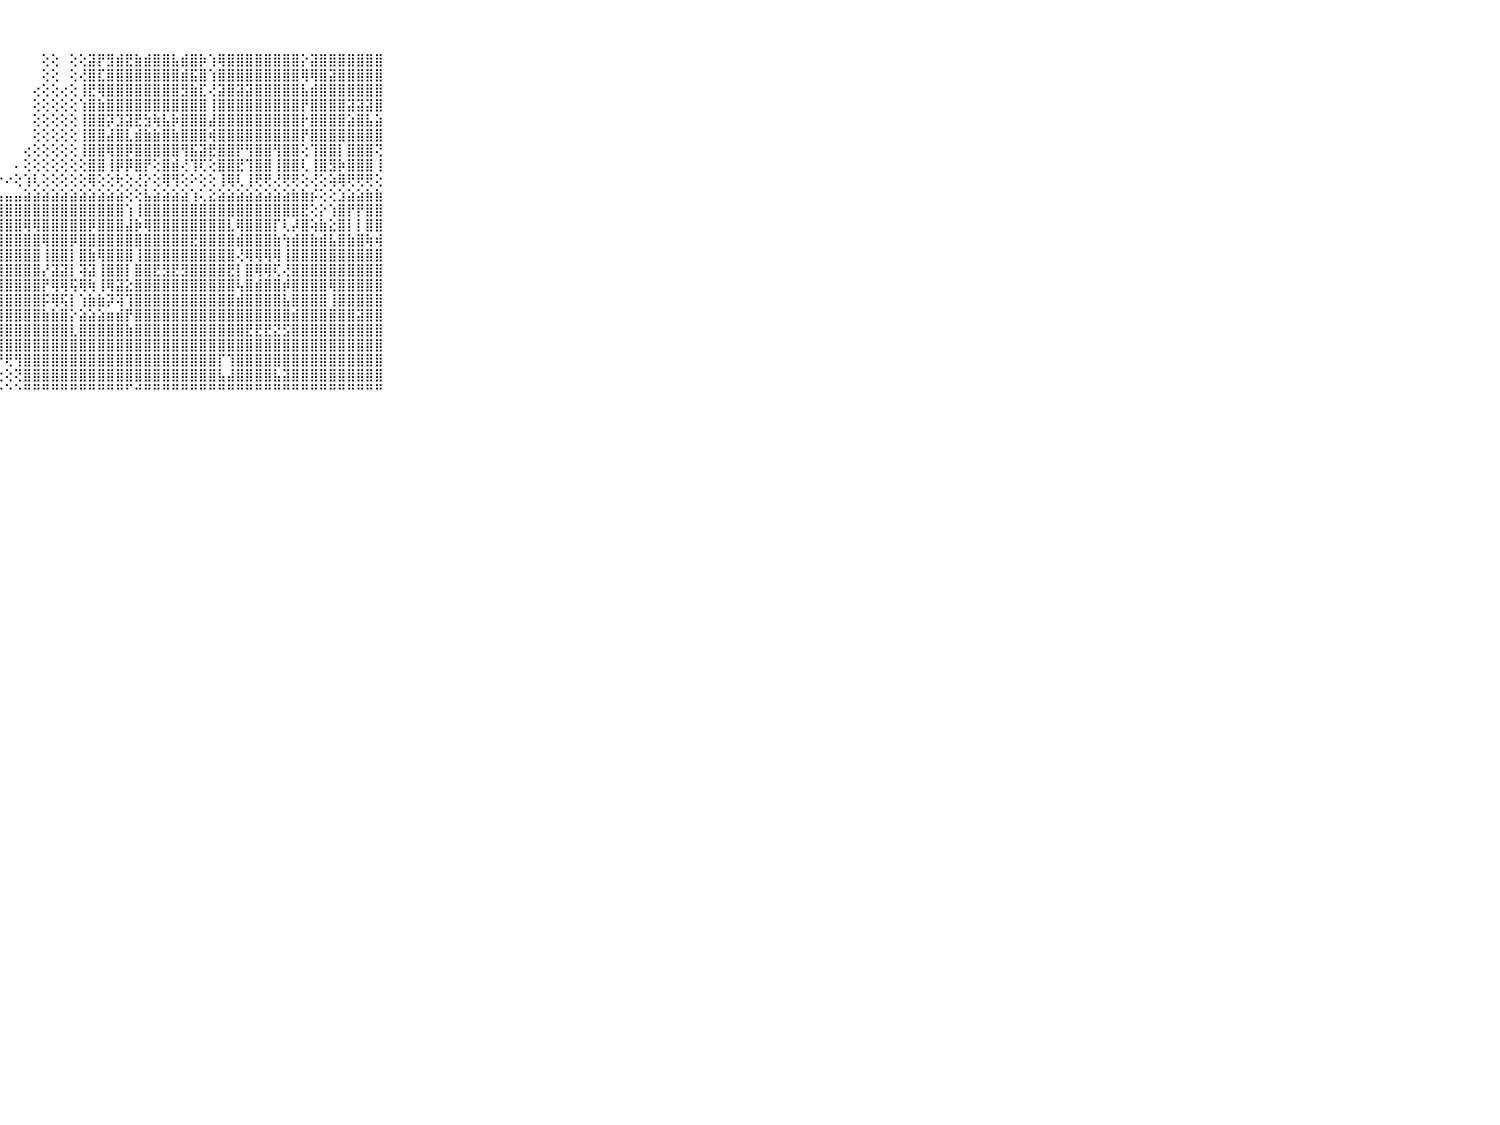

⠀⠀⠀⠀⠀⠀⠀⠀⠀⠀⠀⠀⠀⠀⠀⠀⠀⠀⠀⠀⠀⠀⠀⠀⠀⠀⠀⠀⠀⠀⠀⠀⢕⢕⠀⢕⢕⣽⡟⣻⣾⣟⣷⣾⣿⣿⣧⣾⣿⡷⢱⢿⣿⣿⣿⣿⣿⣿⣿⣿⡕⣽⣿⣿⣿⣿⣿⣿⣿⠀⠀⠀⠀⠀⠀⠀⠀⠀⠀⠀⠀
⠀⠀⠀⠀⠀⠀⠀⠀⠀⠀⠀⠀⠀⠀⠀⠀⠀⠀⠀⠀⠀⠀⠀⠀⠀⠀⠀⠀⠀⠀⠀⠀⢕⢕⠀⢕⢜⣿⣏⣿⣿⣿⣿⣿⣿⣿⣿⣾⣯⣿⢱⣿⣿⣿⣿⣿⣿⣿⣿⣿⢿⢿⣿⣽⣿⣿⣿⣿⣿⠀⠀⠀⠀⠀⠀⠀⠀⠀⠀⠀⠀
⠀⠀⠀⠀⠀⠀⠀⠀⠀⠀⠀⠀⠀⠀⠀⠀⠀⠀⠀⠀⠀⠀⠀⠀⠀⠀⠀⠀⠀⠀⠀⢔⢕⢕⢔⢕⢸⣟⢿⣿⣿⣿⣿⣿⣿⣿⣿⣻⣷⣏⢜⣽⣿⣽⣽⣿⣿⣿⣿⣿⣧⣾⣿⣿⣿⣿⣿⣿⣿⠀⠀⠀⠀⠀⠀⠀⠀⠀⠀⠀⠀
⠀⠀⠀⠀⠀⠀⠀⠀⠀⠀⠀⠀⠀⠀⠀⠀⠀⠀⠀⠀⠀⠀⠀⠀⠀⠀⠀⠀⠀⠀⠀⢕⢕⢕⢕⢕⢱⣿⣷⣿⣿⣿⣿⣿⣿⣿⣿⣿⣿⣿⢸⣿⣿⣿⣿⣿⣿⣿⣿⣿⡟⣿⣿⣿⣿⣽⣽⣽⣿⠀⠀⠀⠀⠀⠀⠀⠀⠀⠀⠀⠀
⠀⠀⠀⠀⠀⠀⠀⠀⠀⠀⠀⠀⠀⠀⠀⠀⠀⠀⠀⠀⠀⠀⠀⠀⠀⠀⠀⠀⠀⠀⠀⢕⢕⢕⢕⢕⢸⣿⣿⡽⣹⣽⣟⣳⢷⣧⡷⣿⣿⣿⣼⣿⣿⣿⣿⣿⣿⣿⣿⣿⡗⣿⣿⣿⣿⣵⣿⣧⣵⠀⠀⠀⠀⠀⠀⠀⠀⠀⠀⠀⠀
⠀⠀⠀⠀⠀⠀⠀⠀⠀⠀⠀⠕⠀⠀⠀⠀⠀⠀⠀⠀⠀⠀⠀⠀⠀⠀⠀⠀⠀⠀⠀⢕⢕⢕⢕⢕⢸⣿⣿⣼⣿⣇⣾⣷⣷⣿⣷⣿⣿⣿⢾⣿⣿⣿⣿⣿⣿⣿⣿⣿⡟⣿⣿⣿⣿⣿⣿⣿⣿⠀⠀⠀⠀⠀⠀⠀⠀⠀⠀⠀⠀
⠀⠀⠀⠀⠀⠀⠀⠀⠀⠀⠀⢔⠀⠀⠀⠀⠀⠀⠀⠀⠀⠀⠀⠀⠀⠀⠀⠀⠀⠀⢔⢕⢕⢕⢕⢕⢸⣿⣿⢿⣿⡿⣿⣿⣿⣿⣿⢻⣯⣽⣟⣿⣿⡟⢻⣿⣿⢻⣿⣿⢕⢹⣿⣿⡇⣿⣿⣿⢝⠀⠀⠀⠀⠀⠀⠀⠀⠀⠀⠀⠀
⠀⠀⠀⠀⠀⠀⠀⠀⠀⠀⠀⢕⠀⠀⠀⠀⠀⠀⠀⠀⠀⠀⠀⠀⠀⠀⠀⠀⠀⠄⢕⢕⢕⢕⢕⢕⢕⣿⣿⢸⡿⡿⣿⡟⢕⣿⣾⢜⢹⢏⢕⣿⣿⣟⢹⣿⣿⢸⣿⣿⢇⢸⣿⣻⡷⣿⣿⣿⢸⠀⠀⠀⠀⠀⠀⠀⠀⠀⠀⠀⠀
⠀⠀⠀⠀⠀⠀⠀⠀⠀⠀⠀⠔⢕⢐⢔⢀⠀⠄⠀⠀⠄⠀⠀⠀⠀⠀⠀⠕⠔⢕⢱⢇⢕⢕⢕⢕⢕⢿⢕⢕⢗⢕⢜⡕⢕⢿⢻⢕⠕⢕⢕⢸⢿⢇⢸⢟⢟⢜⢟⢟⢕⢜⢕⢵⢿⢟⢟⢟⢕⠀⠀⠀⠀⠀⠀⠀⠀⠀⠀⠀⠀
⠀⠀⠀⠀⠀⠀⠀⠀⠀⠀⠀⣥⣥⣥⣥⣥⣤⡄⢄⣤⡕⣄⣄⣄⣄⣄⣄⣠⣤⣤⣵⣵⣵⣵⣵⣵⣵⣵⣵⣵⣵⢕⢕⣧⣵⣵⣵⣵⢱⢅⣕⣵⣵⣵⣵⣵⣵⣵⣵⣷⣷⡮⢕⢕⣱⣵⣵⣷⣷⠀⠀⠀⠀⠀⠀⠀⠀⠀⠀⠀⠀
⠀⠀⠀⠀⠀⠀⠀⠀⠀⠀⠀⣿⣿⣿⣿⣿⣿⡇⢕⢪⣷⣿⣿⣿⢿⣿⢿⣿⣿⣿⣿⣿⣿⣿⣿⣿⣿⣿⣿⣿⣿⢱⢸⣿⣿⣿⣿⣿⣿⣿⣿⣿⣿⣿⣿⣿⣿⣿⣿⣿⣟⢕⡕⢱⣿⡟⡟⣿⣿⠀⠀⠀⠀⠀⠀⠀⠀⠀⠀⠀⠀
⠀⠀⠀⠀⠀⠀⠀⠀⠀⠀⠀⣿⣿⣿⣿⣿⣿⡷⢕⣵⣿⡟⣿⣇⢸⣿⣿⣿⣿⣿⢿⢿⣿⣿⣿⣿⣿⡿⣿⣿⣿⣼⡷⢿⣿⣿⣿⣿⣿⣿⣿⣿⣇⢿⣿⣿⣿⡏⢇⡼⣿⢵⣷⣕⣿⡇⡇⣿⣿⠀⠀⠀⠀⠀⠀⠀⠀⠀⠀⠀⠀
⠀⠀⠀⠀⠀⠀⠀⠀⠀⠀⠀⣿⣿⣿⢿⢿⢿⡝⣷⣯⣍⡝⢝⢕⢜⢻⣿⣿⣿⣿⣿⣿⢿⣿⣿⡿⣿⣿⣿⣿⣿⣿⣿⣿⣿⣿⣿⣿⣟⣿⣿⣿⣿⣾⣿⣿⣿⣷⢳⣾⣿⣷⣾⣧⣿⣷⣿⢷⢾⠀⠀⠀⠀⠀⠀⠀⠀⠀⠀⠀⠀
⠀⠀⠀⠀⠀⠀⠀⠀⠀⠀⠀⣷⣷⣾⣿⣿⣿⣷⣹⣿⣿⣾⣿⣿⣿⣿⣿⣿⣿⣿⣿⣿⢸⣿⣿⡇⣿⣷⢿⣿⣿⣿⢸⣿⣿⣿⣿⣿⣿⣿⣿⣿⣿⢜⢿⢿⢿⢿⢸⣿⣿⣿⣿⣿⣿⣿⣿⣿⣿⠀⠀⠀⠀⠀⠀⠀⠀⠀⠀⠀⠀
⠀⠀⠀⠀⠀⠀⠀⠀⠀⠀⠀⣿⣿⣿⣿⣿⣿⣿⣿⣿⣿⣿⣿⣿⣿⣿⣿⣿⣿⣿⣿⣿⡜⣽⣽⡇⢽⣽⢸⣿⣿⡇⣿⣿⣟⣻⣟⣻⣿⣿⣿⣿⣟⡇⣿⢿⢿⢏⢜⣿⣿⣿⣿⣿⣿⣿⣿⣿⣿⠀⠀⠀⠀⠀⠀⠀⠀⠀⠀⠀⠀
⠀⠀⠀⠀⠀⠀⠀⠀⠀⠀⠀⣿⣿⣿⣿⣿⣿⣿⣿⣿⣿⣿⣿⣿⣿⣿⣿⣿⣿⣿⣿⣿⡟⢿⢿⢯⢿⢷⢸⢿⣽⣕⣿⣿⣿⣿⣿⣿⣿⣿⣿⣿⣿⢧⣿⣾⣿⣿⡾⣿⣿⣿⣿⢿⣿⣿⣿⣿⣿⠀⠀⠀⠀⠀⠀⠀⠀⠀⠀⠀⠀
⠀⠀⠀⠀⠀⠀⠀⠀⠀⠀⠀⣿⣿⣿⣿⣿⣿⣿⣿⣟⣿⣿⢿⢿⣿⣿⣯⣽⣿⣿⣿⣿⡯⢿⢯⡇⢱⣷⣷⡽⢽⢹⣿⣿⣿⣿⣿⣿⣿⣿⣿⣿⣿⣾⣿⣿⣿⣿⣧⣿⣿⣿⣿⢸⣿⣿⣿⣿⣿⠀⠀⠀⠀⠀⠀⠀⠀⠀⠀⠀⠀
⠀⠀⠀⠀⠀⠀⠀⠀⠀⠀⠀⣿⣿⣿⡿⢿⢟⢝⢕⢕⢿⣧⣼⣵⣿⣿⣿⣿⣿⣿⣿⣿⣷⣷⣿⡕⣵⣵⣵⣶⣾⡟⣿⣿⣿⣿⣿⣿⣿⣿⣿⣿⣿⣿⣿⣿⣿⣿⣿⣾⣿⣿⣿⣿⣿⣿⣽⣿⣿⠀⠀⠀⠀⠀⠀⠀⠀⠀⠀⠀⠀
⠀⠀⠀⠀⠀⠀⠀⠀⠀⠀⠀⢹⣯⣵⣷⣵⣵⣵⣷⣾⣷⢿⣿⣿⣿⣿⣿⣿⣿⣿⣿⣿⣿⣿⣿⣇⣿⣿⣿⣿⣿⣷⣿⣿⣿⣿⣿⣿⣿⣿⣿⣿⣿⣿⣟⣟⣟⣝⣫⣿⣿⣿⣿⣿⣿⣿⣿⣿⣿⠀⠀⠀⠀⠀⠀⠀⠀⠀⠀⠀⠀
⠀⠀⠀⠀⠀⠀⠀⠀⠀⠀⠀⣿⣿⣿⣿⣿⣿⣿⣿⣿⡕⢜⣿⣿⣿⣿⣿⣿⣿⣿⣿⣿⣿⣿⣿⣿⣿⣿⣿⣿⣿⣿⣿⣿⣿⣿⣿⣿⣿⣿⣿⣿⣿⣿⣿⣿⣿⣿⣿⣿⣿⣿⣿⣿⣿⣿⣿⣿⣿⠀⠀⠀⠀⠀⠀⠀⠀⠀⠀⠀⠀
⠀⠀⠀⠀⠀⠀⠀⠀⠀⠀⠀⣿⣿⣿⣿⣿⣿⣿⣿⣿⡇⢕⡿⠿⠟⠛⠛⠟⢟⢻⣿⣿⣿⣿⣿⣿⣿⣿⣿⣿⣿⣿⣿⣿⣿⣿⣿⣿⣿⣿⣿⡏⢹⣿⣿⣿⣿⣿⣿⣿⣿⣿⣿⣿⣿⣿⣿⣿⣿⠀⠀⠀⠀⠀⠀⠀⠀⠀⠀⠀⠀
⠀⠀⠀⠀⠀⠀⠀⠀⠀⠀⠀⣿⣿⣿⣿⣿⣿⣿⣿⣿⡇⢕⢕⢕⢔⢔⢔⢔⢕⢝⣿⣿⣿⣿⣿⣿⣿⣿⣿⣿⣿⣿⣿⣿⣿⣿⣿⣿⣿⣿⣿⣧⣼⣿⣿⣿⣿⣧⣽⣿⣿⣿⣿⣿⣿⣿⣿⣿⣿⠀⠀⠀⠀⠀⠀⠀⠀⠀⠀⠀⠀
⠀⠀⠀⠀⠀⠀⠀⠀⠀⠀⠀⠛⠛⠛⠛⠛⠛⠛⠛⠛⠃⠑⠑⠑⠑⠑⠑⠑⠑⠑⠛⠛⠛⠛⠛⠛⠛⠛⠛⠛⠛⠋⠚⠛⠛⠛⠛⠛⠛⠛⠛⠛⠛⠛⠛⠛⠛⠛⠛⠛⠛⠛⠛⠛⠛⠛⠛⠛⠛⠀⠀⠀⠀⠀⠀⠀⠀⠀⠀⠀⠀